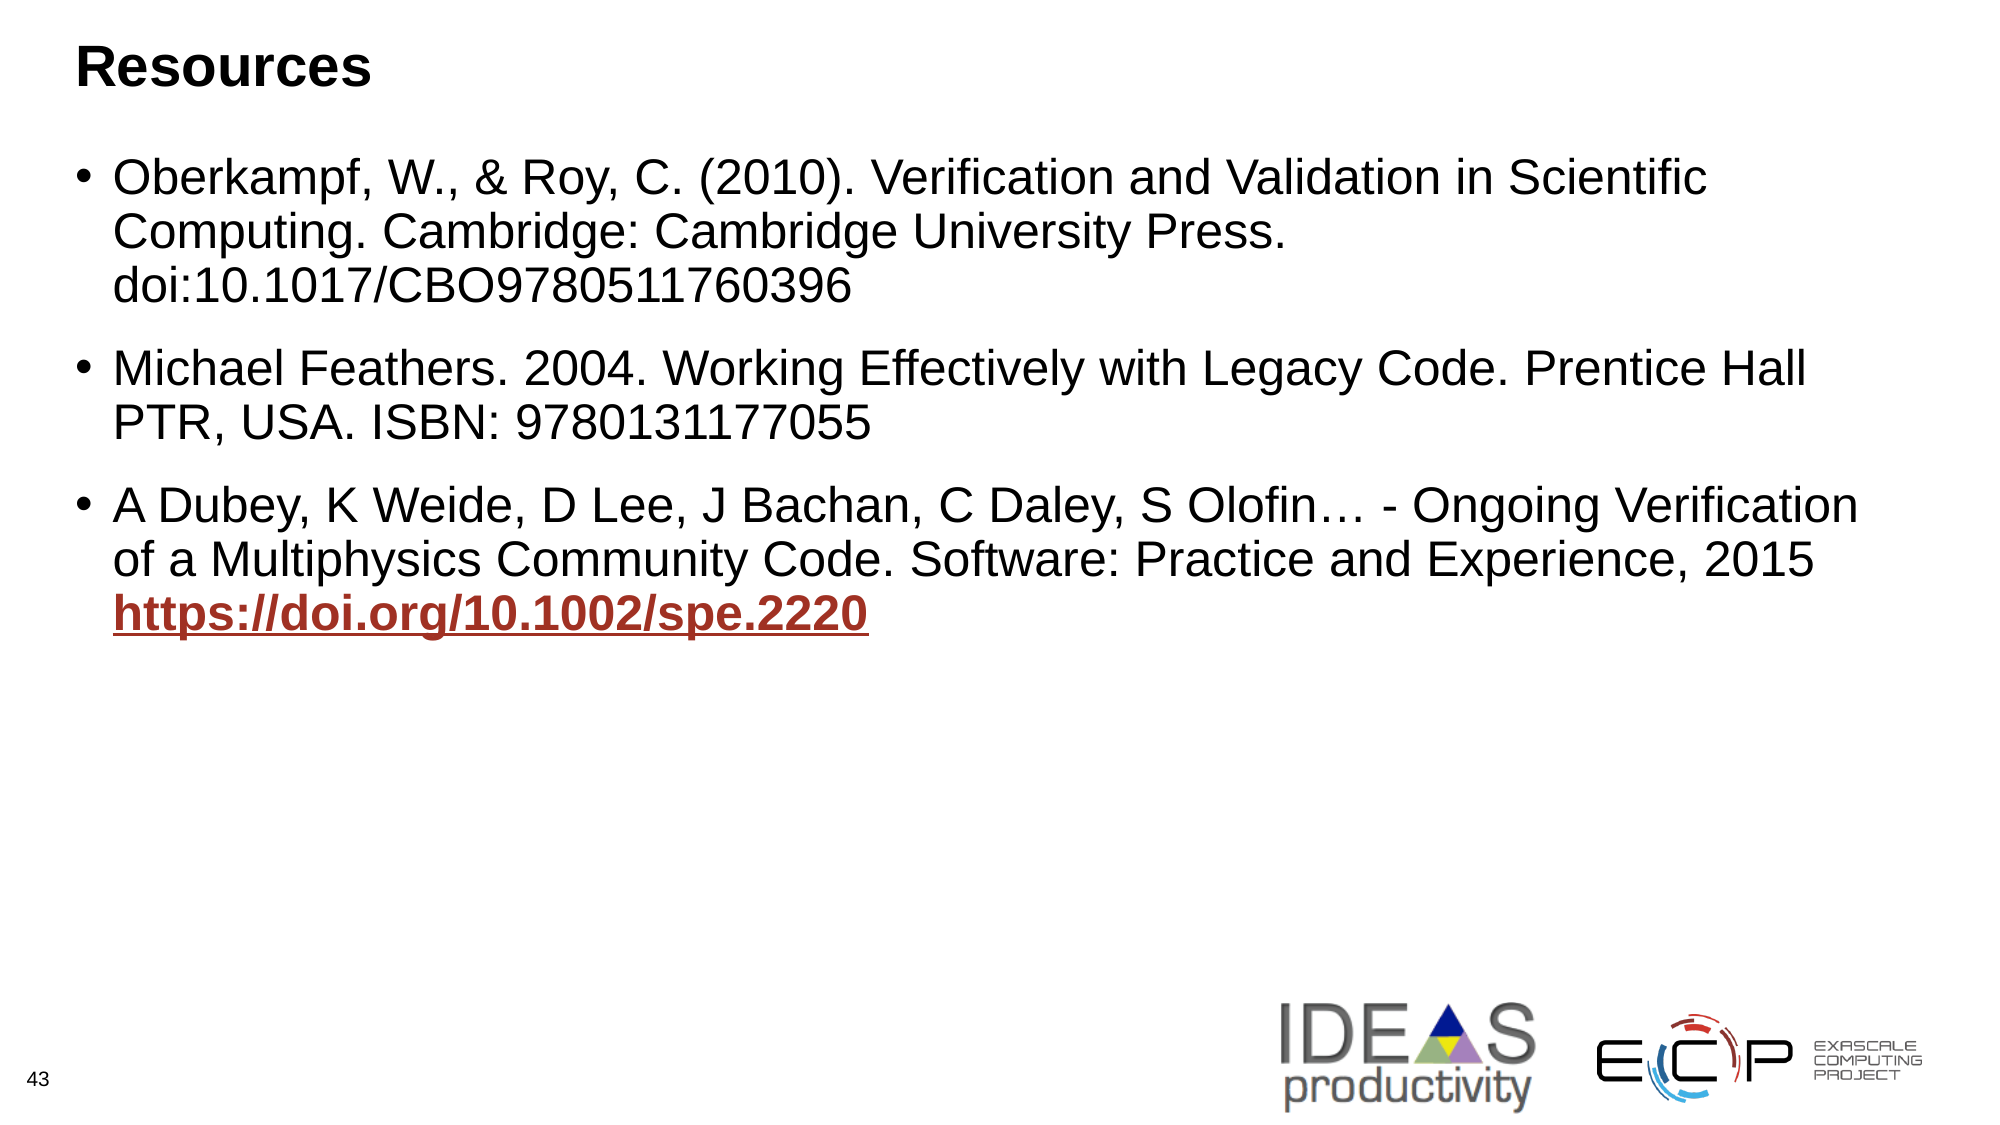

# Resources
Oberkampf, W., & Roy, C. (2010). Verification and Validation in Scientific Computing. Cambridge: Cambridge University Press. doi:10.1017/CBO9780511760396
Michael Feathers. 2004. Working Effectively with Legacy Code. Prentice Hall PTR, USA. ISBN: 9780131177055
A Dubey, K Weide, D Lee, J Bachan, C Daley, S Olofin… - Ongoing Verification of a Multiphysics Community Code. Software: Practice and Experience, 2015 https://doi.org/10.1002/spe.2220